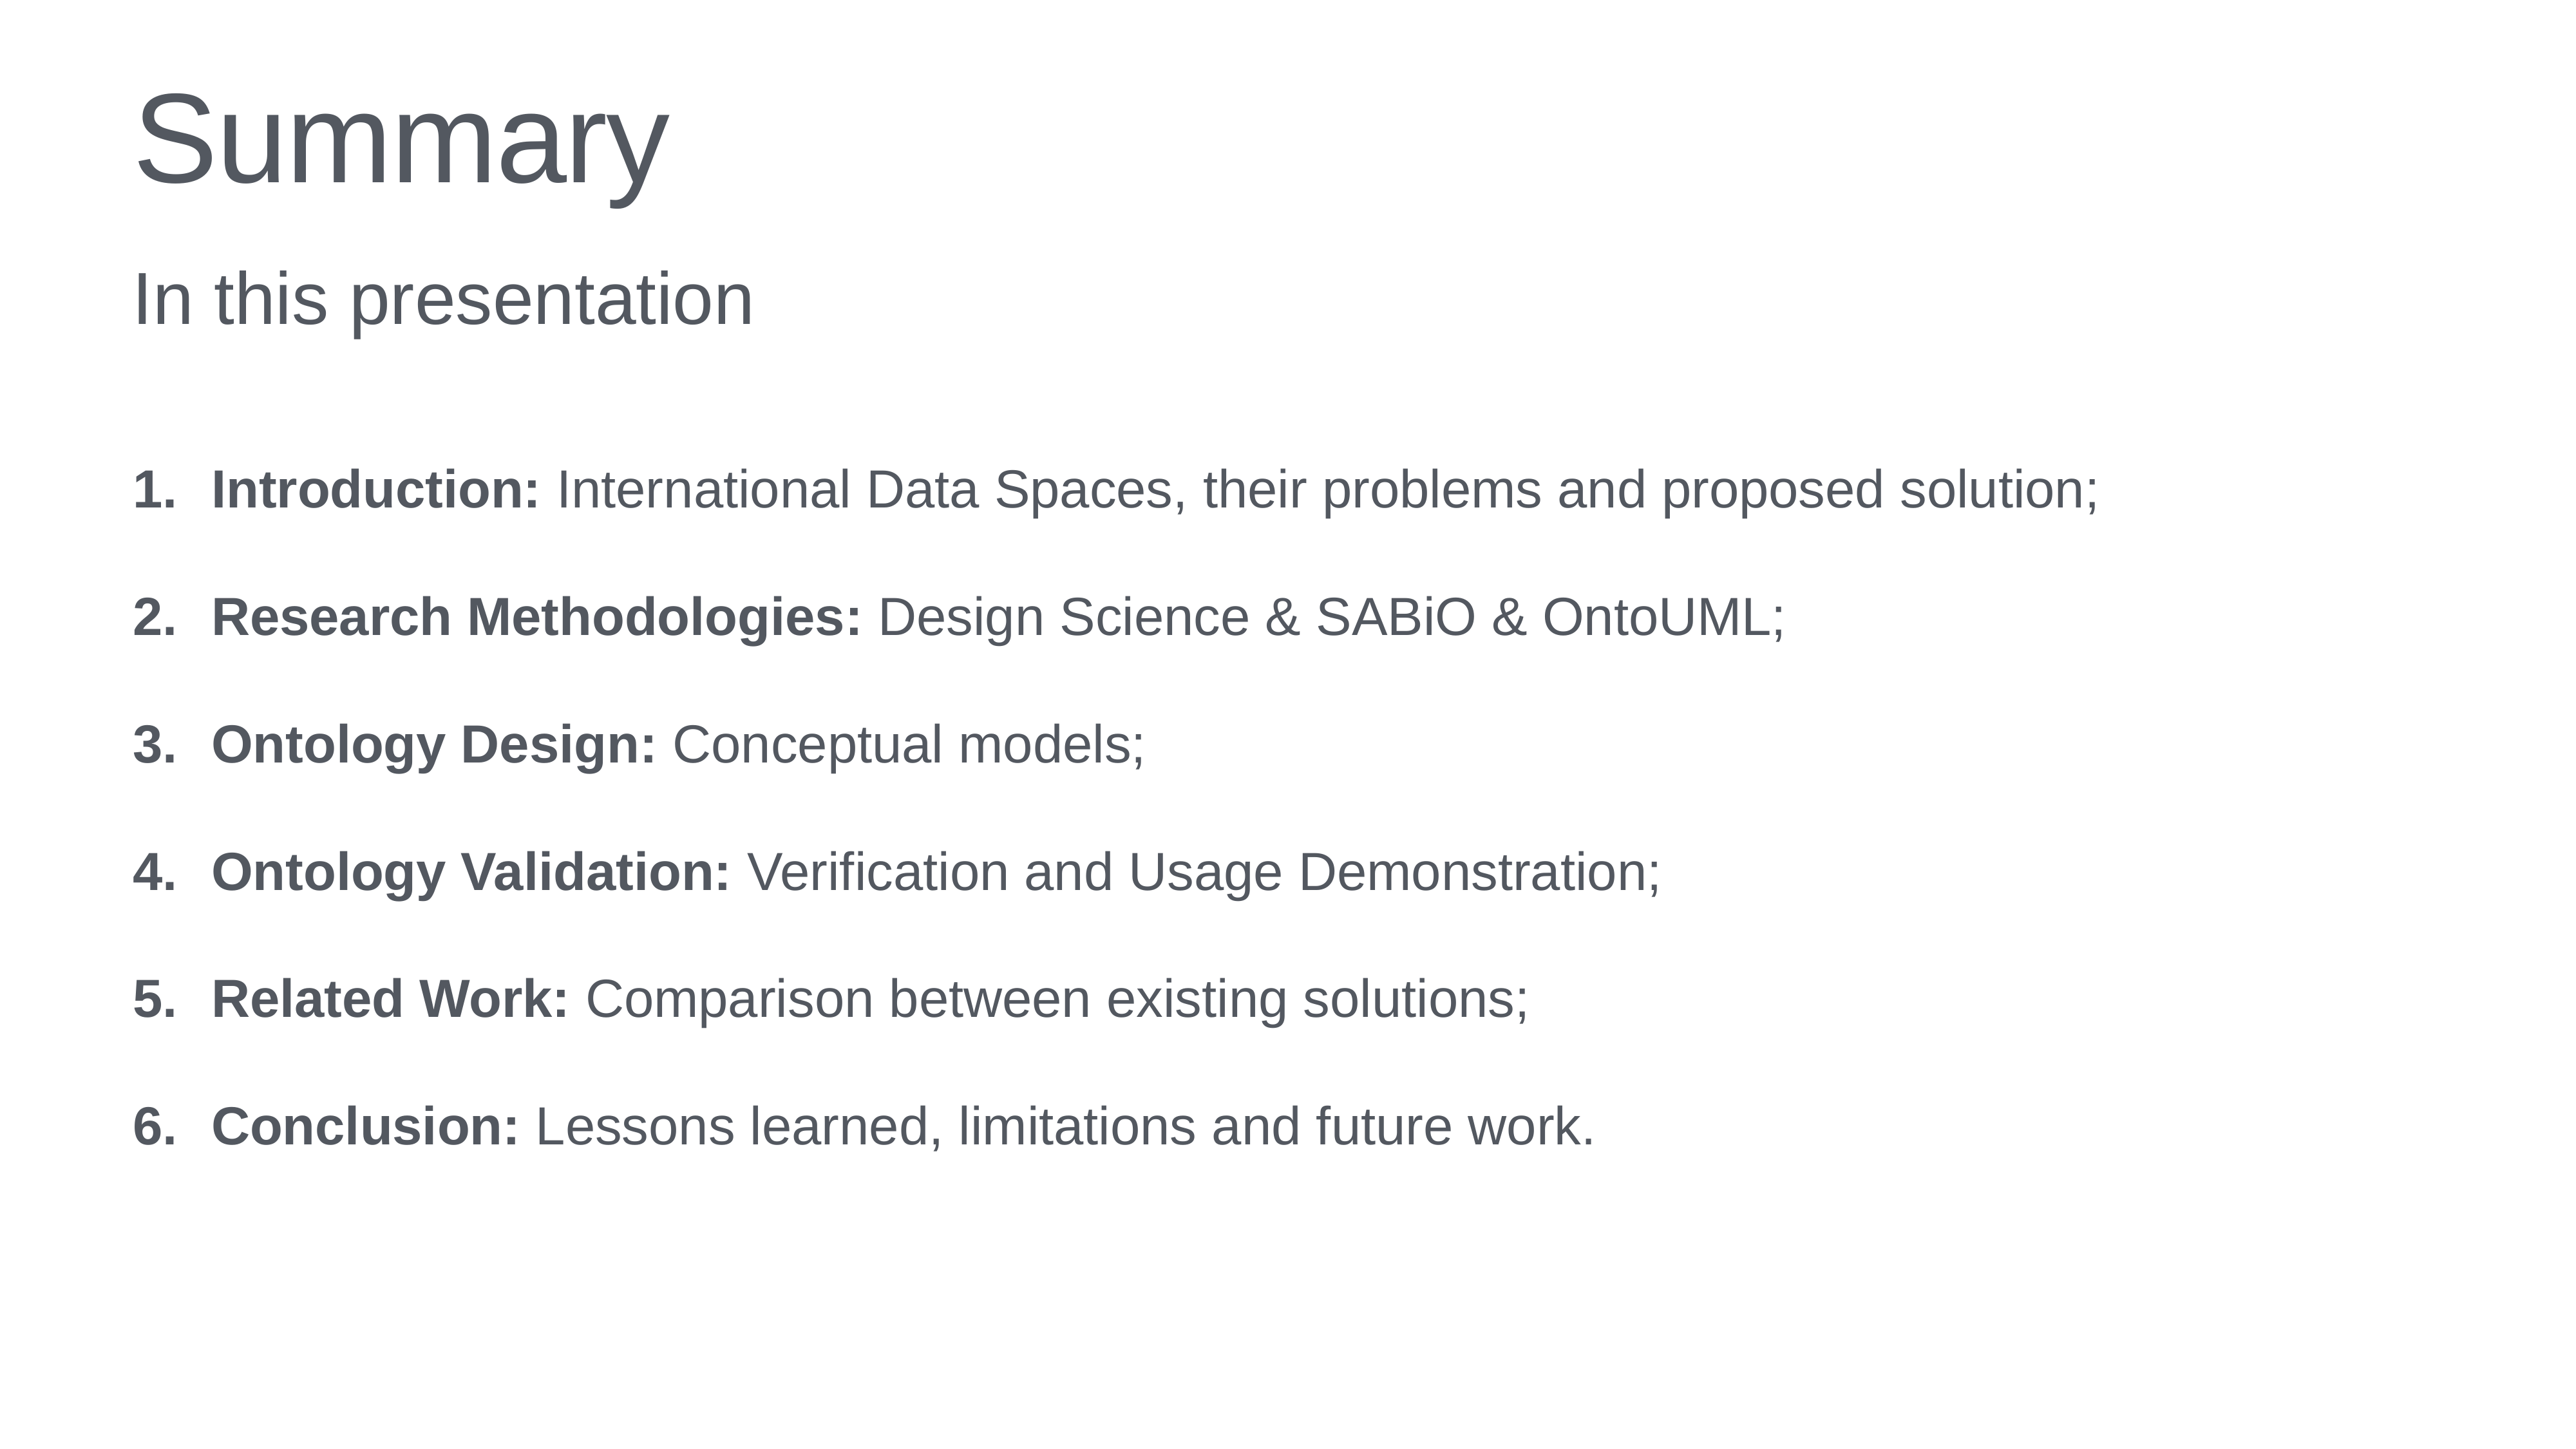

# Summary
In this presentation
Introduction: International Data Spaces, their problems and proposed solution;
Research Methodologies: Design Science & SABiO & OntoUML;
Ontology Design: Conceptual models;
Ontology Validation: Verification and Usage Demonstration;
Related Work: Comparison between existing solutions;
Conclusion: Lessons learned, limitations and future work.